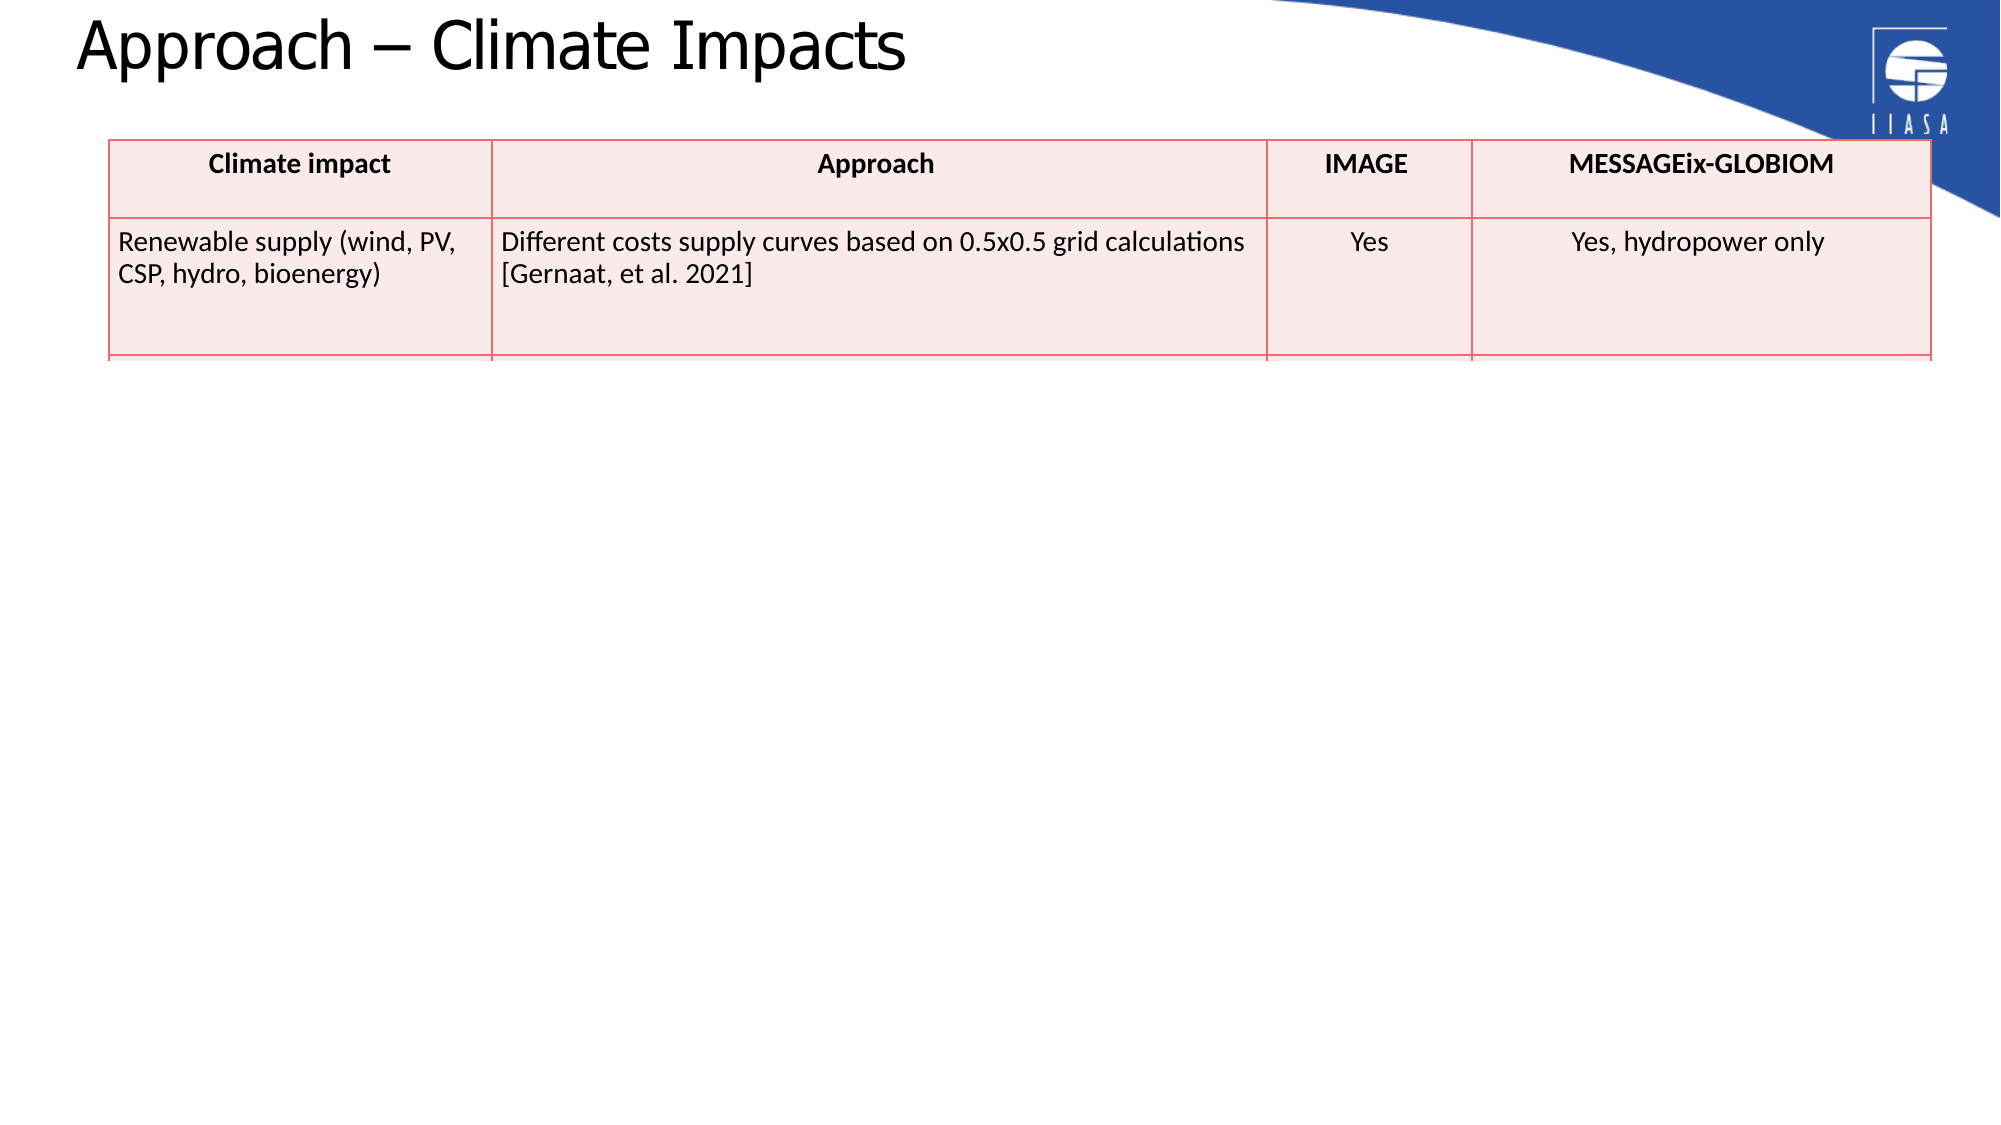

# Approach – Climate Impacts
| Climate impact | Approach | IMAGE | MESSAGEix-GLOBIOM |
| --- | --- | --- | --- |
| Renewable supply (wind, PV, CSP, hydro, bioenergy) | Different costs supply curves based on 0.5x0.5 grid calculations [Gernaat, et al. 2021] | Yes | Yes, hydropower only |
| Heating / cooling demand | Impact via population weighted HDD, CDD based on 0.5 x 0.5 grid [Byers, et al. 2018] | Yes | Yes |
| Water availability | Runoff and groundwater recharge from LPJmL calculated at 0.5 x 0.5 grid (ISIMIP 2b) [Frieler et al., 2017] | Yes | Yes |
| Crop yields | IMAGE: Crop yield change due to climate change calculated in LPJmL on 0.5 x 0.5 grid [Schaphoff et al., 2018 ] MESSAGE-GLOBIOM: Crop yields from [Byers et al., 2018] are used in the GLOBIOM model. | Yes | Yes |
| Power plant cooling & desalination potential | Power plant cooling: van Vliet 2016 Desalination: specific analysis | No | yes |